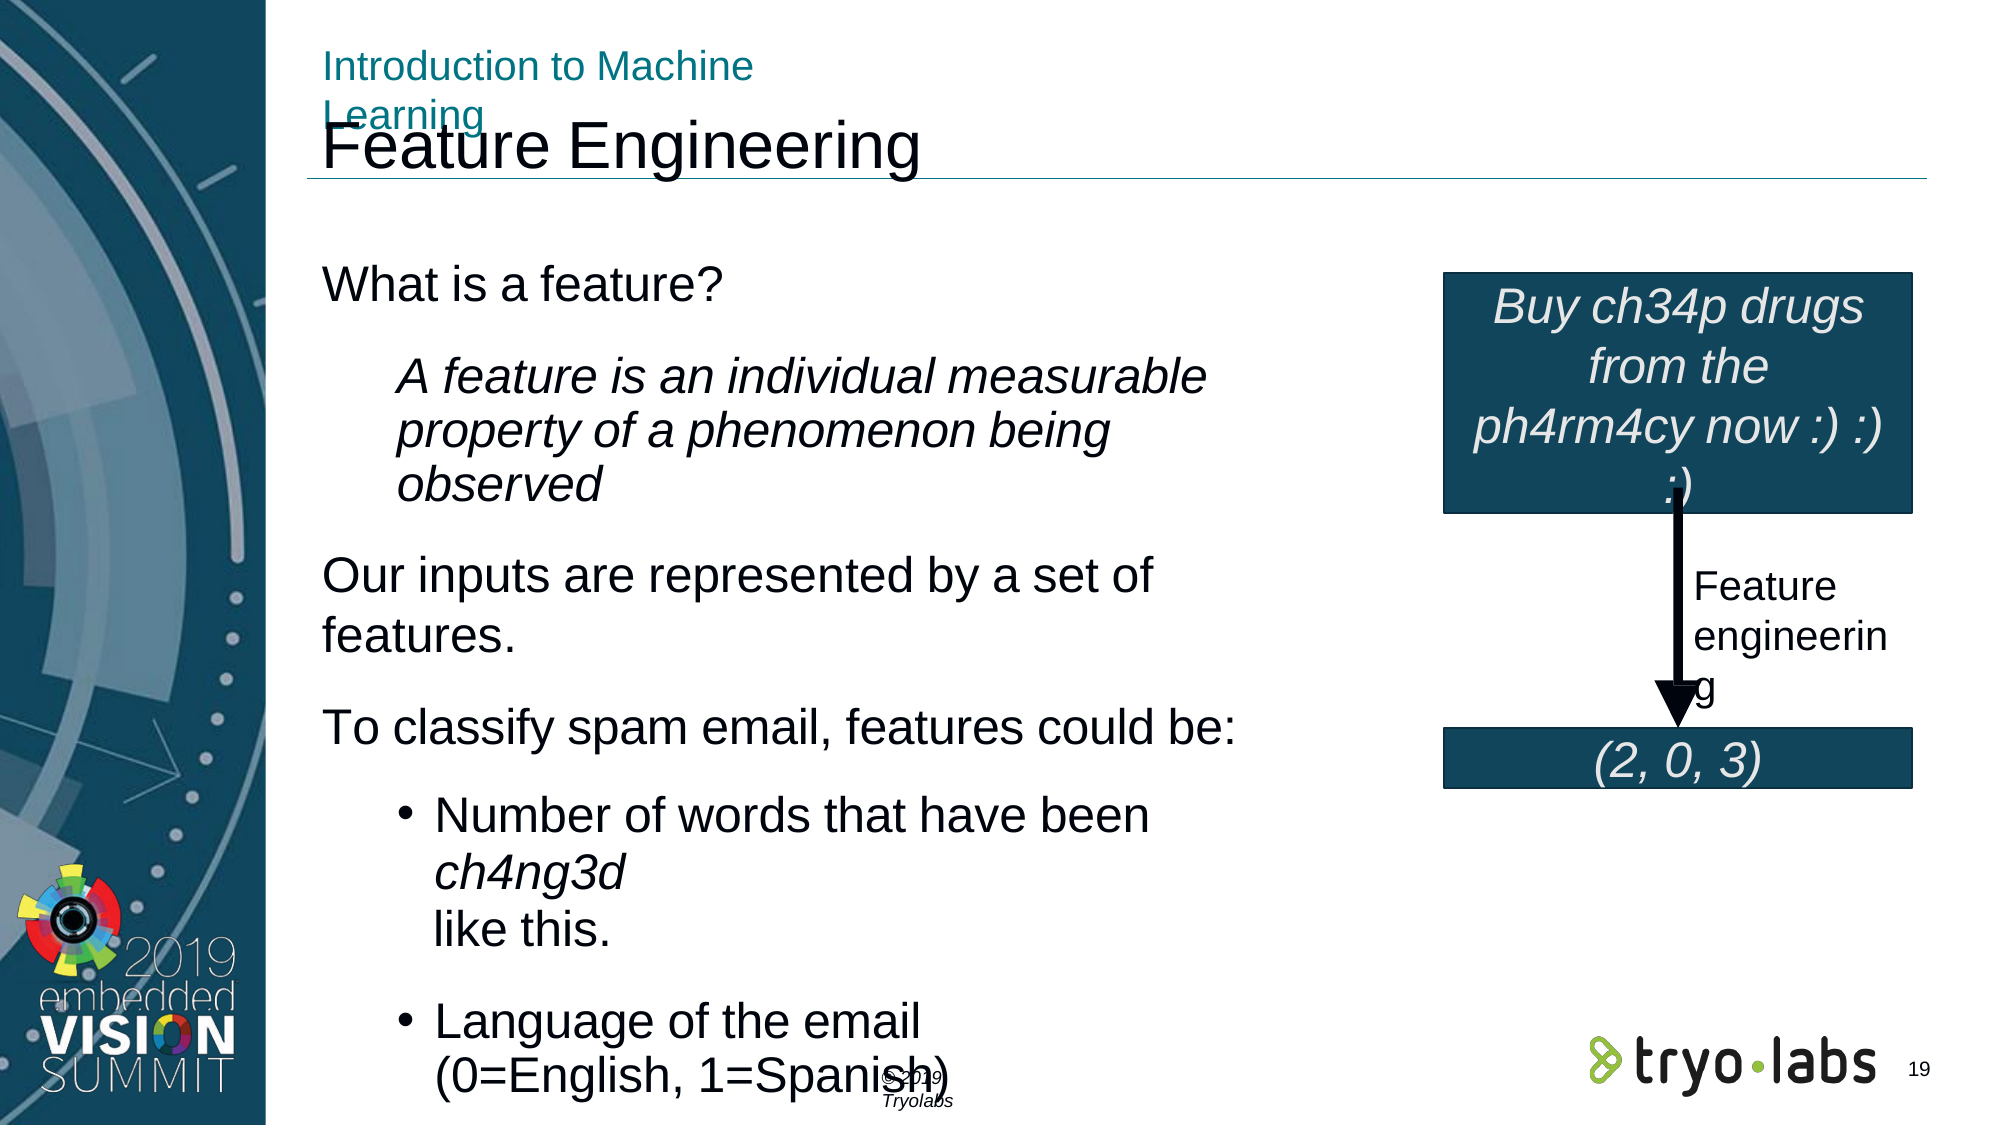

Introduction to Machine Learning
# Feature Engineering

What is a feature?
A feature is an individual measurable property of a phenomenon being observed
Our inputs are represented by a set of features.
To classify spam email, features could be:
Number of words that have been ch4ng3d
like this.
Language of the email (0=English, 1=Spanish)
Number of emojis
Buy ch34p drugs from the ph4rm4cy now :) :) :)

Feature
engineering
(2, 0, 3)

19
© 2019 Tryolabs